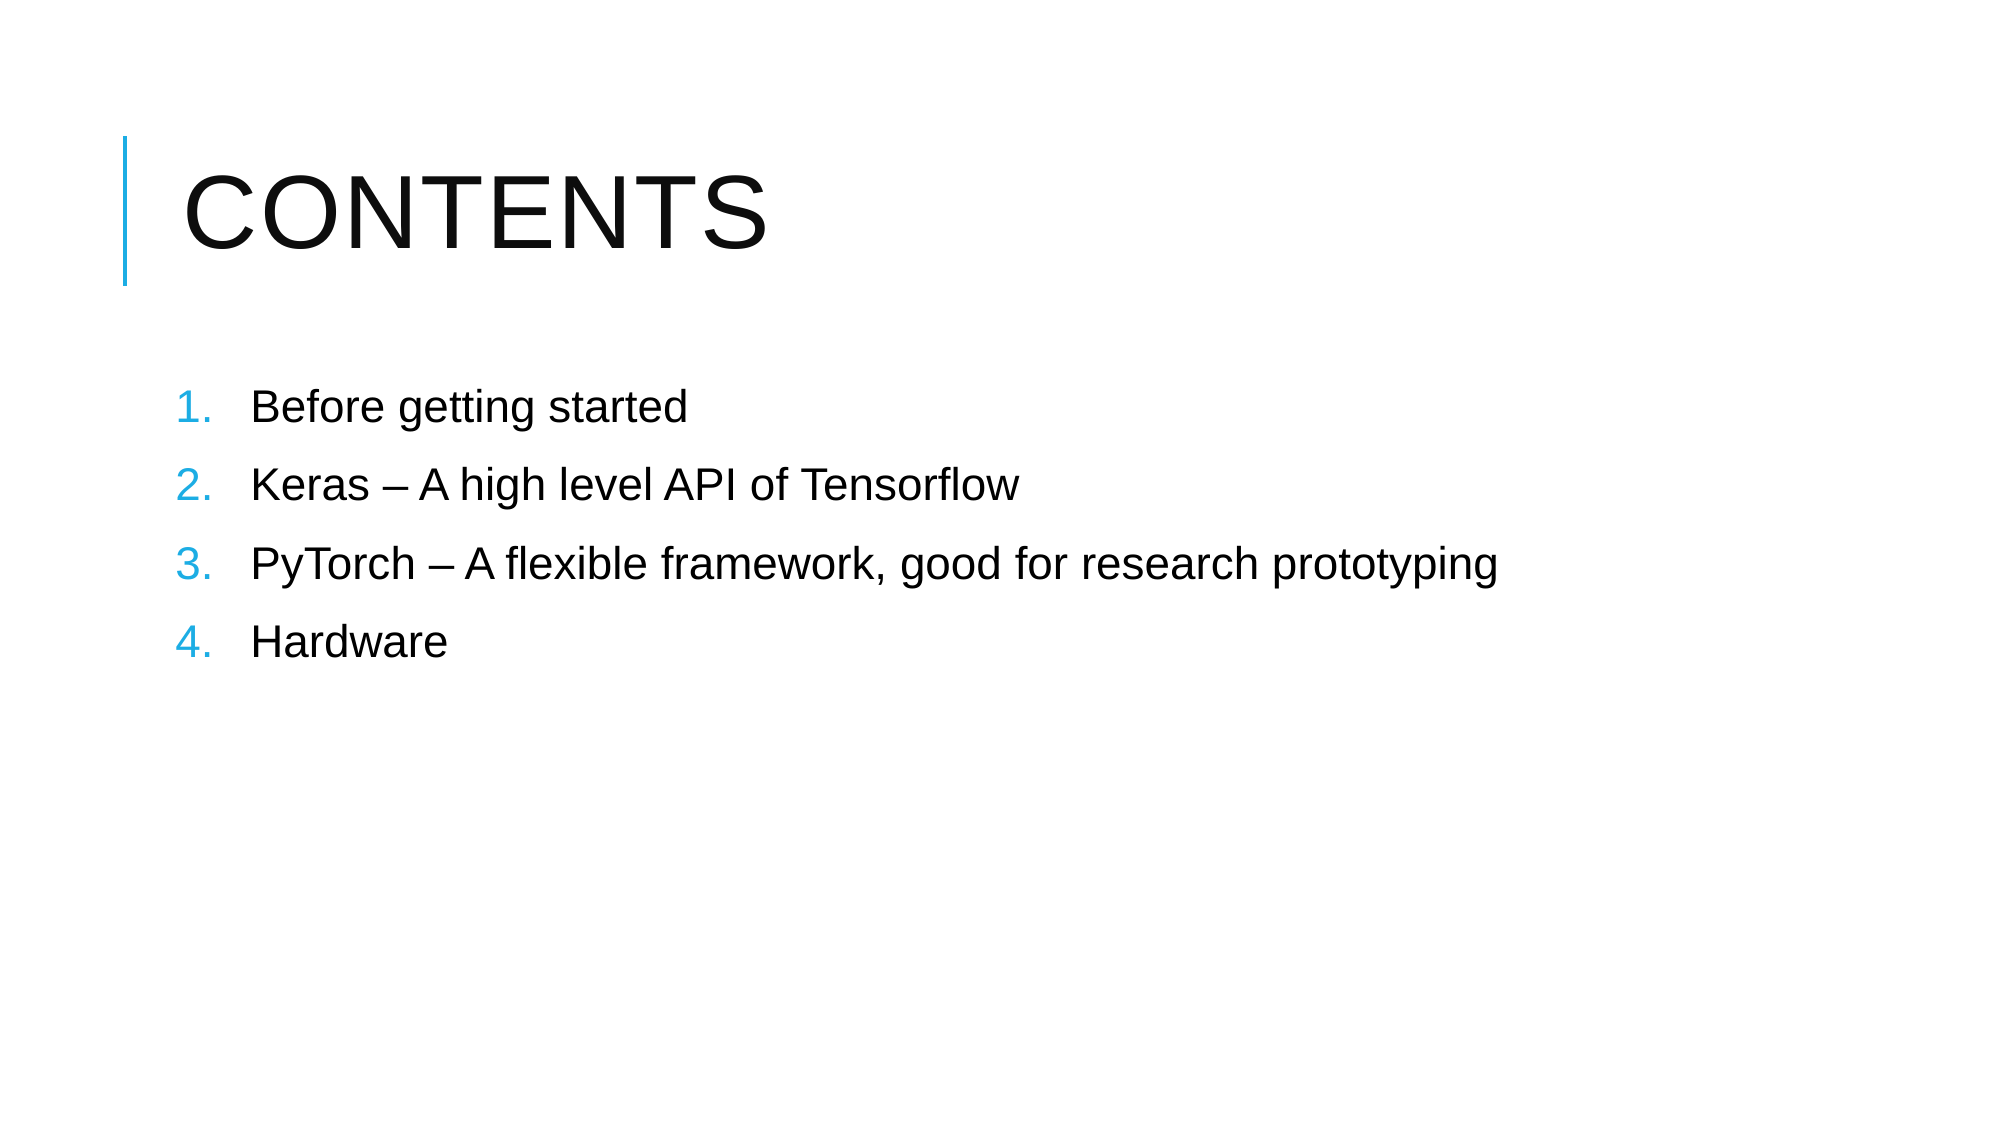

# Contents
Before getting started
Keras – A high level API of Tensorflow
PyTorch – A flexible framework, good for research prototyping
Hardware